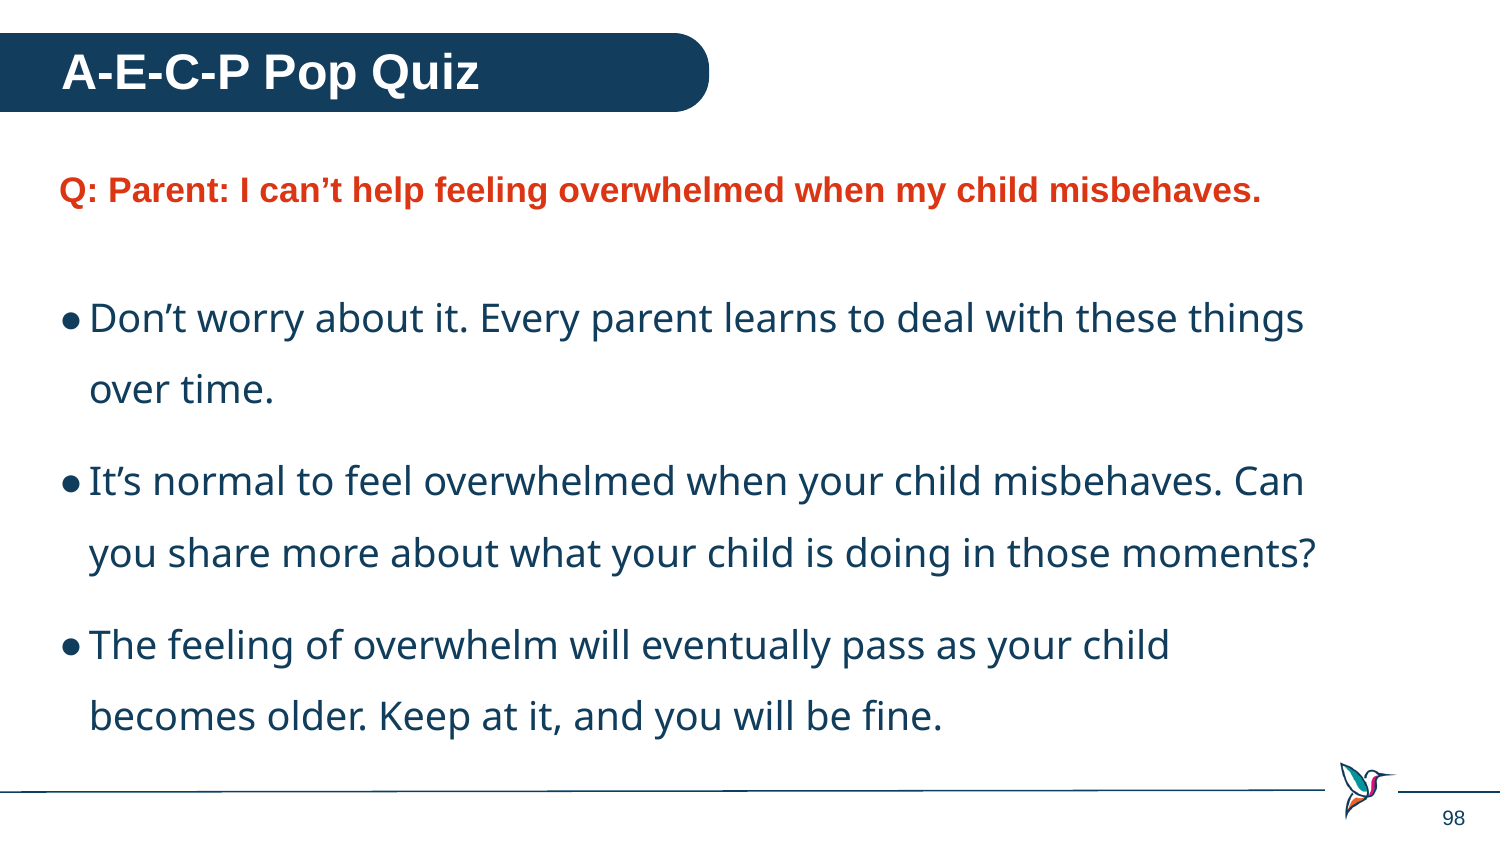

A-E-C-P Pop Quiz
Q: Parent: I can’t help feeling overwhelmed when my child misbehaves.

Don’t worry about it. Every parent learns to deal with these things over time.
It’s normal to feel overwhelmed when your child misbehaves. Can you share more about what your child is doing in those moments?
The feeling of overwhelm will eventually pass as your child becomes older. Keep at it, and you will be fine.